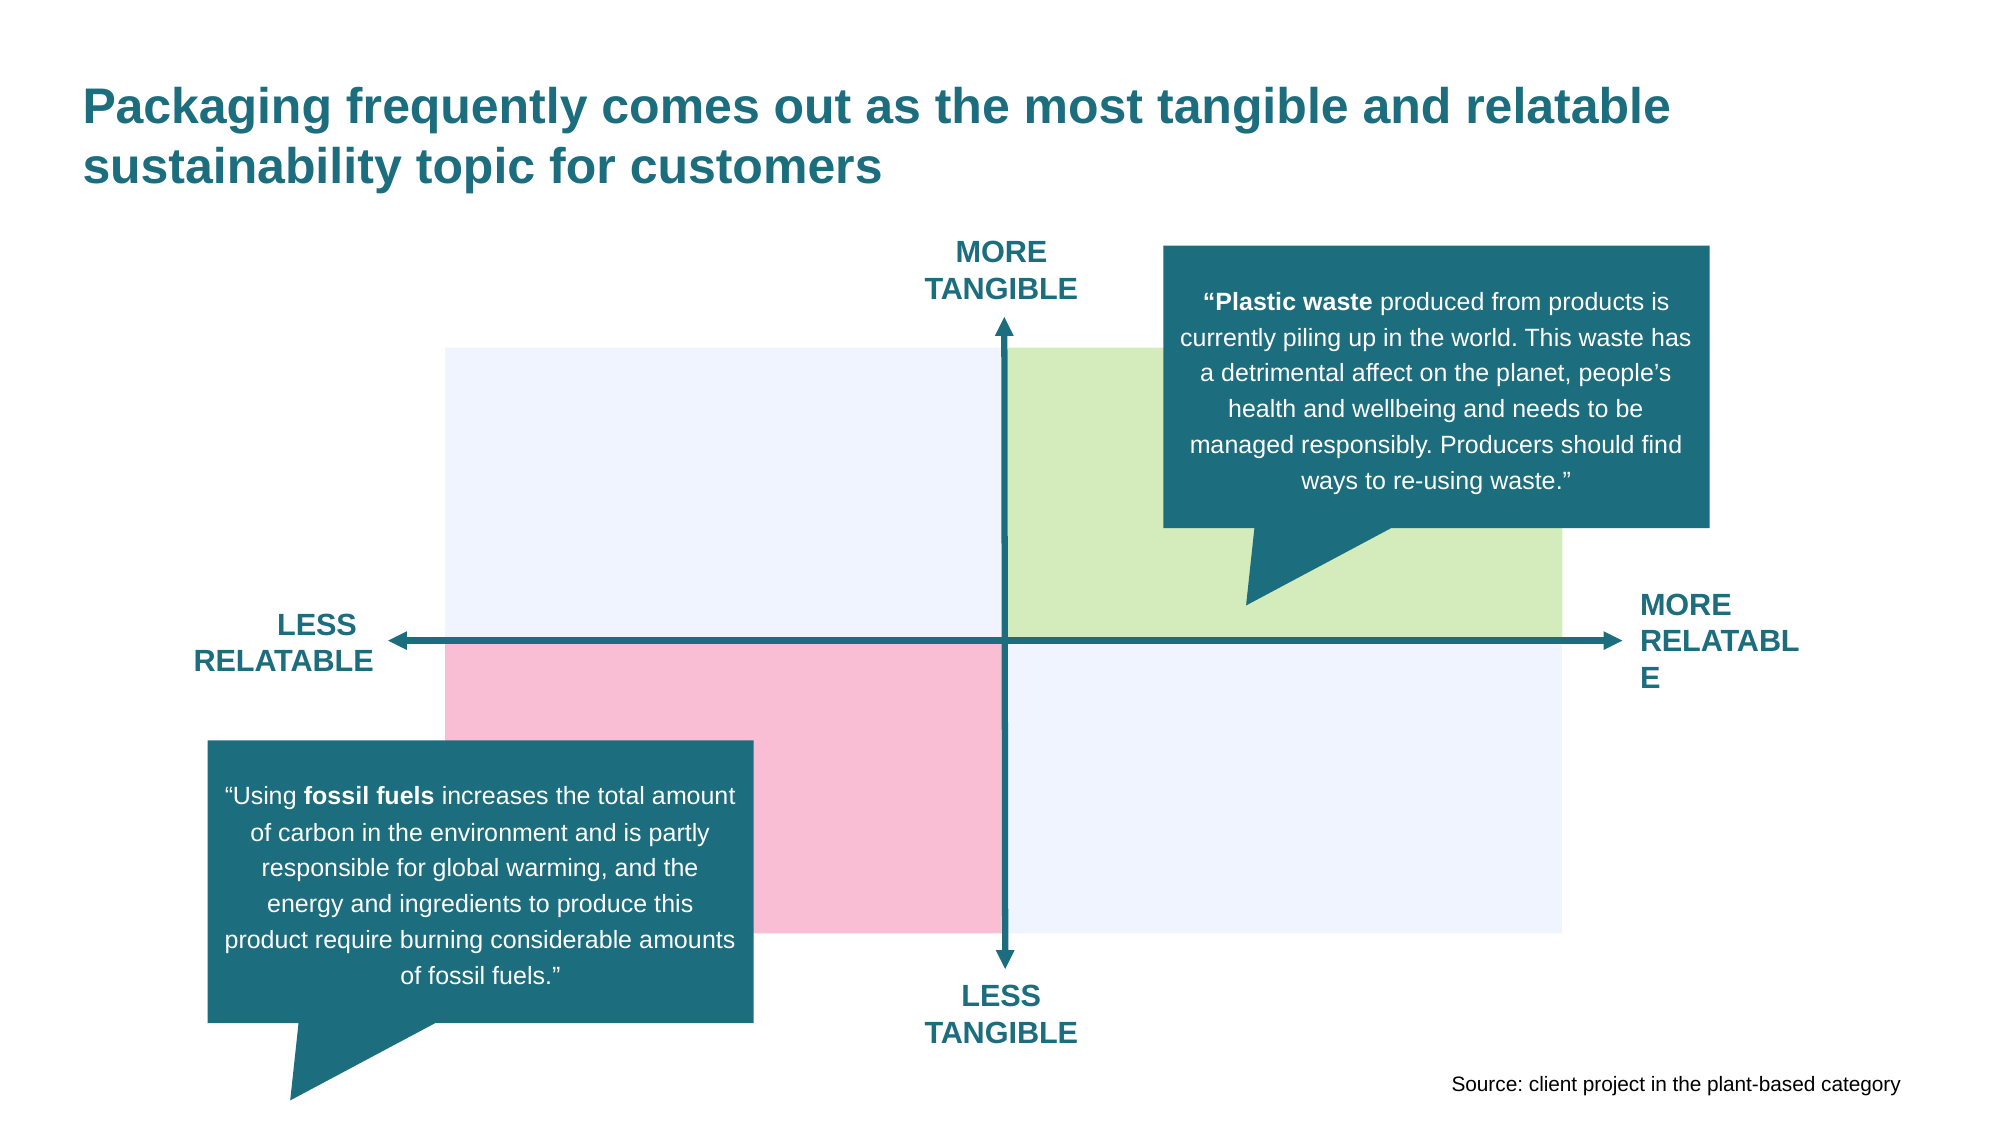

Packaging frequently comes out as the most tangible and relatable sustainability topic for customers
MORE
TANGIBLE

MORE
RELATABLE
LESS
RELATABLE

LESS
TANGIBLE
“Plastic waste produced from products is currently piling up in the world. This waste has a detrimental affect on the planet, people’s health and wellbeing and needs to be managed responsibly. Producers should find ways to re-using waste.”
“Using fossil fuels increases the total amount of carbon in the environment and is partly responsible for global warming, and the energy and ingredients to produce this product require burning considerable amounts of fossil fuels.”
Source: client project in the plant-based category